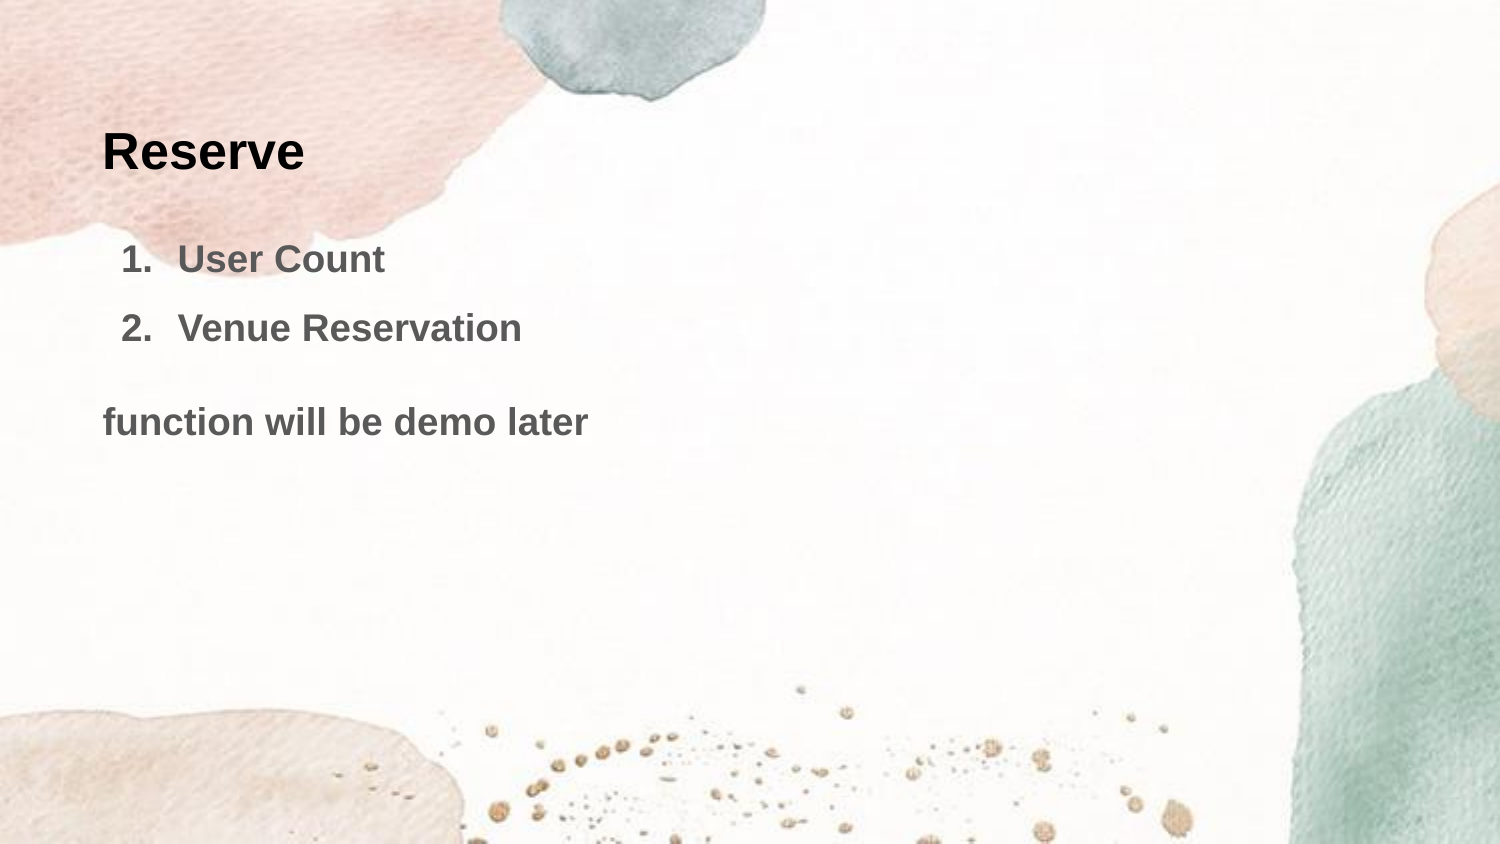

# Reserve
User Count
Venue Reservation
function will be demo later